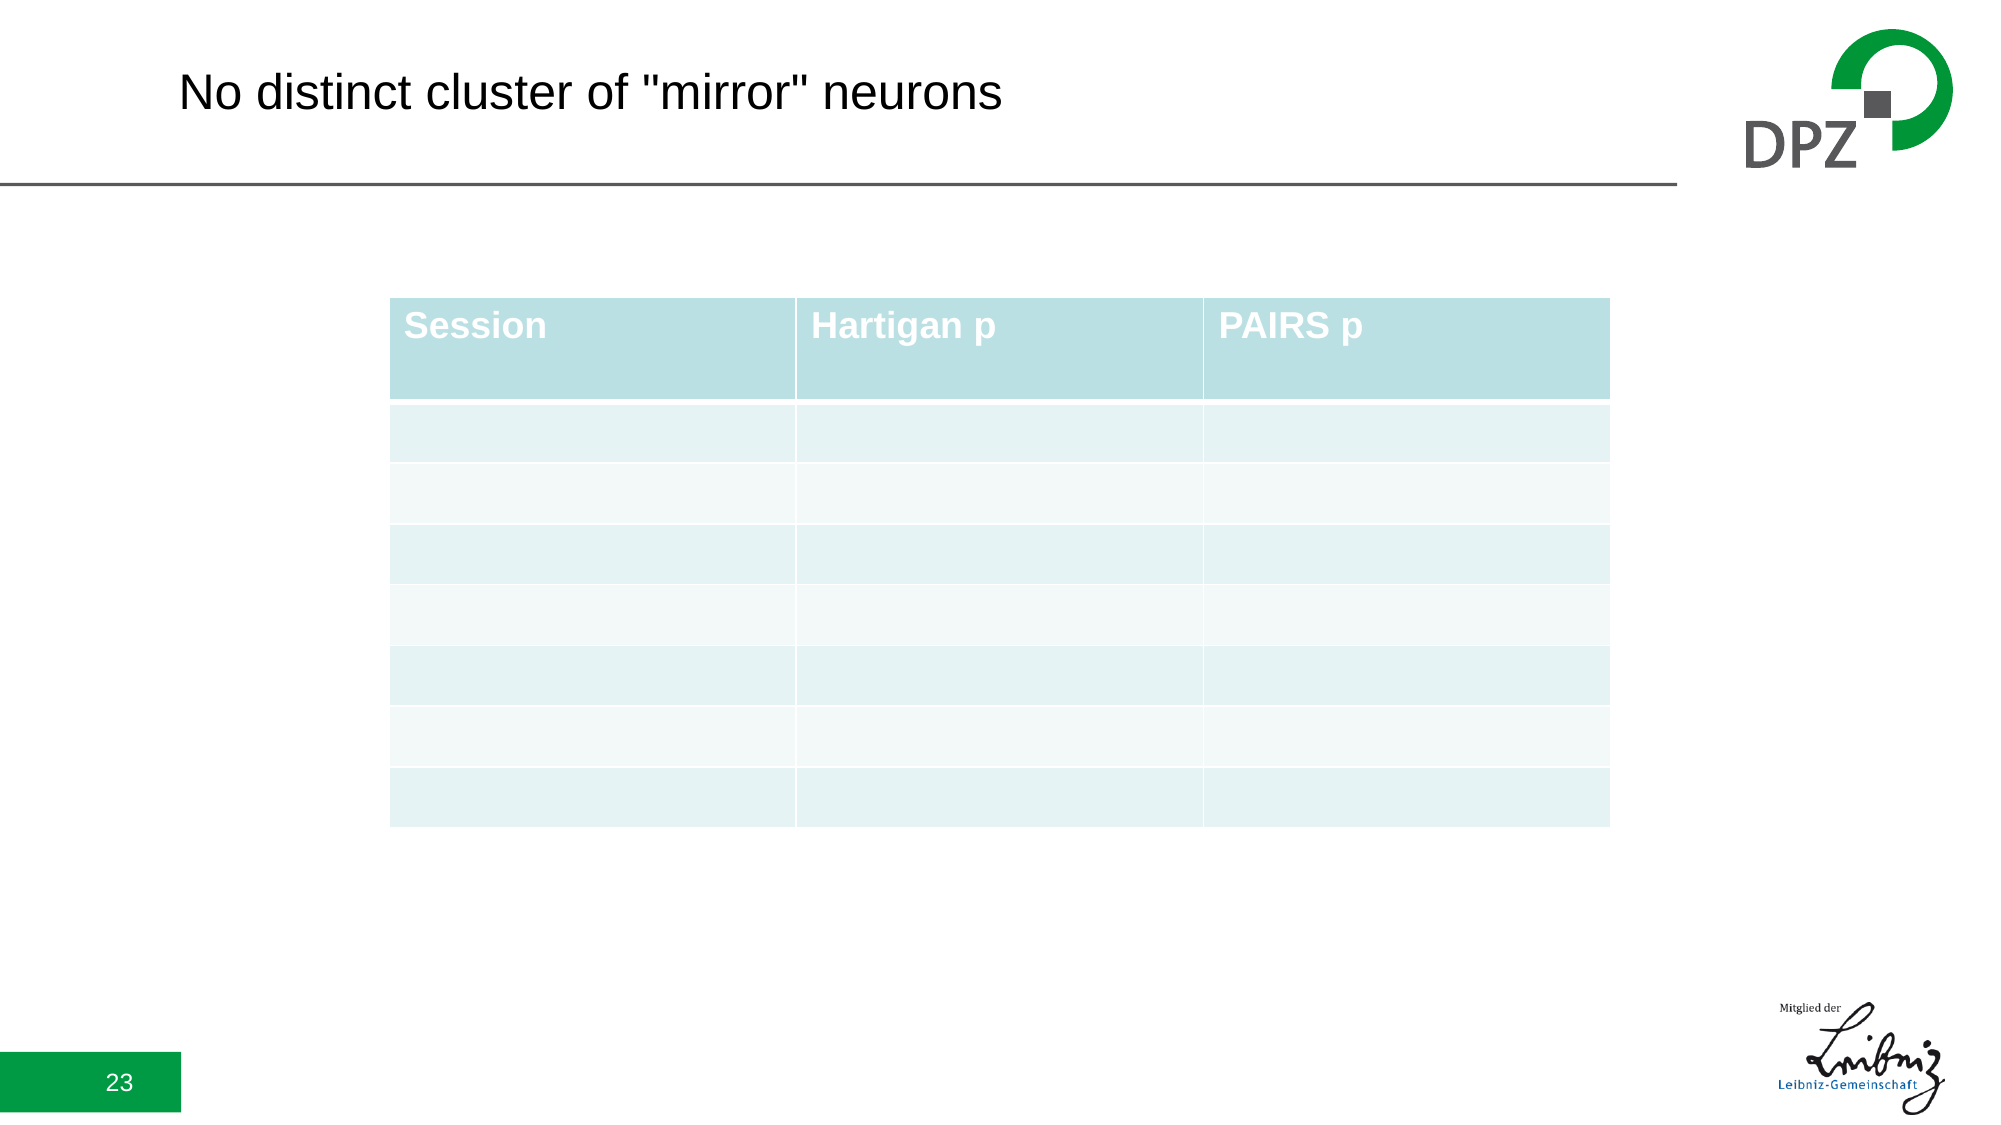

# No distinct cluster of "mirror" neurons
| Session | Hartigan p | PAIRS p |
| --- | --- | --- |
|  |  |  |
|  |  |  |
|  |  |  |
|  |  |  |
|  |  |  |
|  |  |  |
|  |  |  |
23